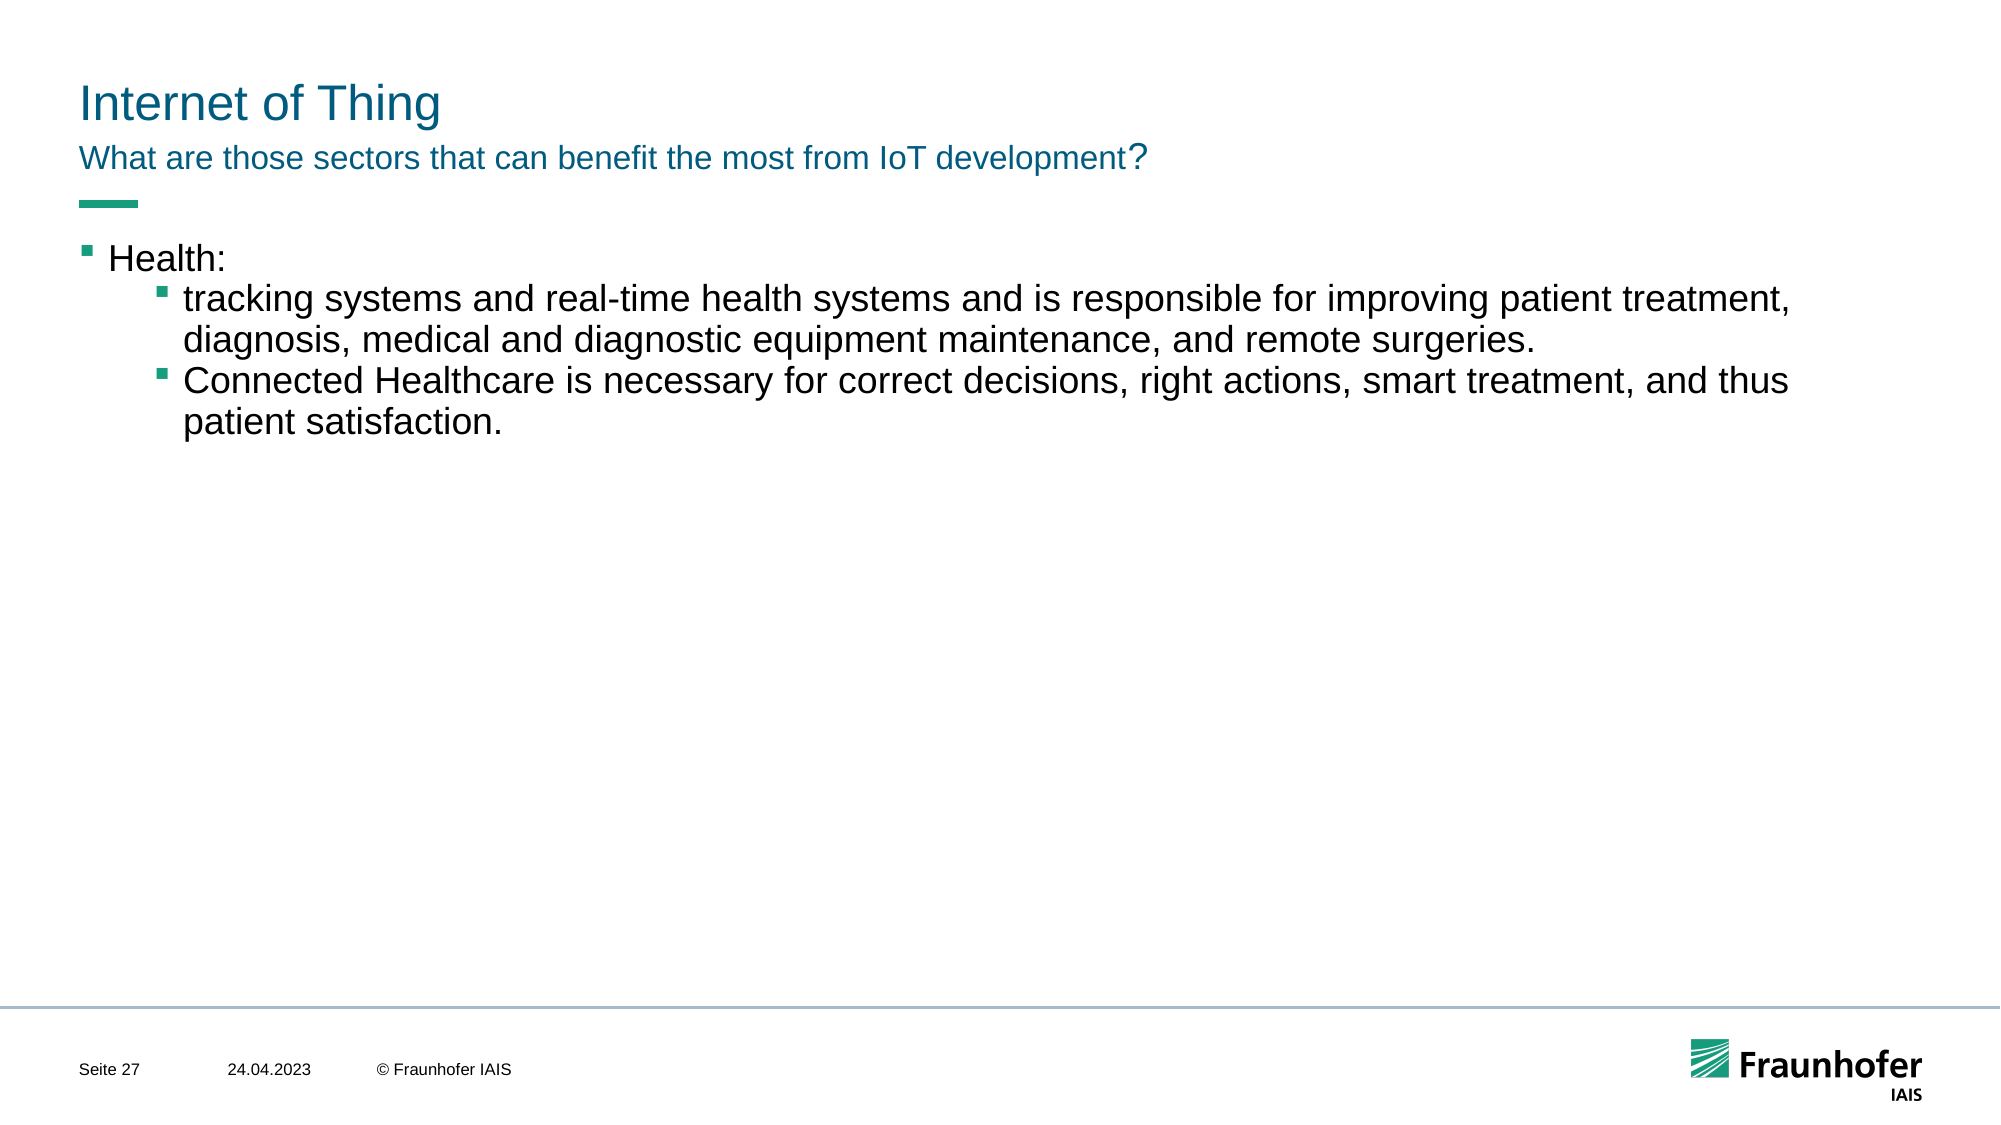

# Internet of Thing
What are those sectors that can benefit the most from IoT development?
Health:
tracking systems and real-time health systems and is responsible for improving patient treatment, diagnosis, medical and diagnostic equipment maintenance, and remote surgeries.
Connected Healthcare is necessary for correct decisions, right actions, smart treatment, and thus patient satisfaction.

Seite 27
24.04.2023
© Fraunhofer IAIS